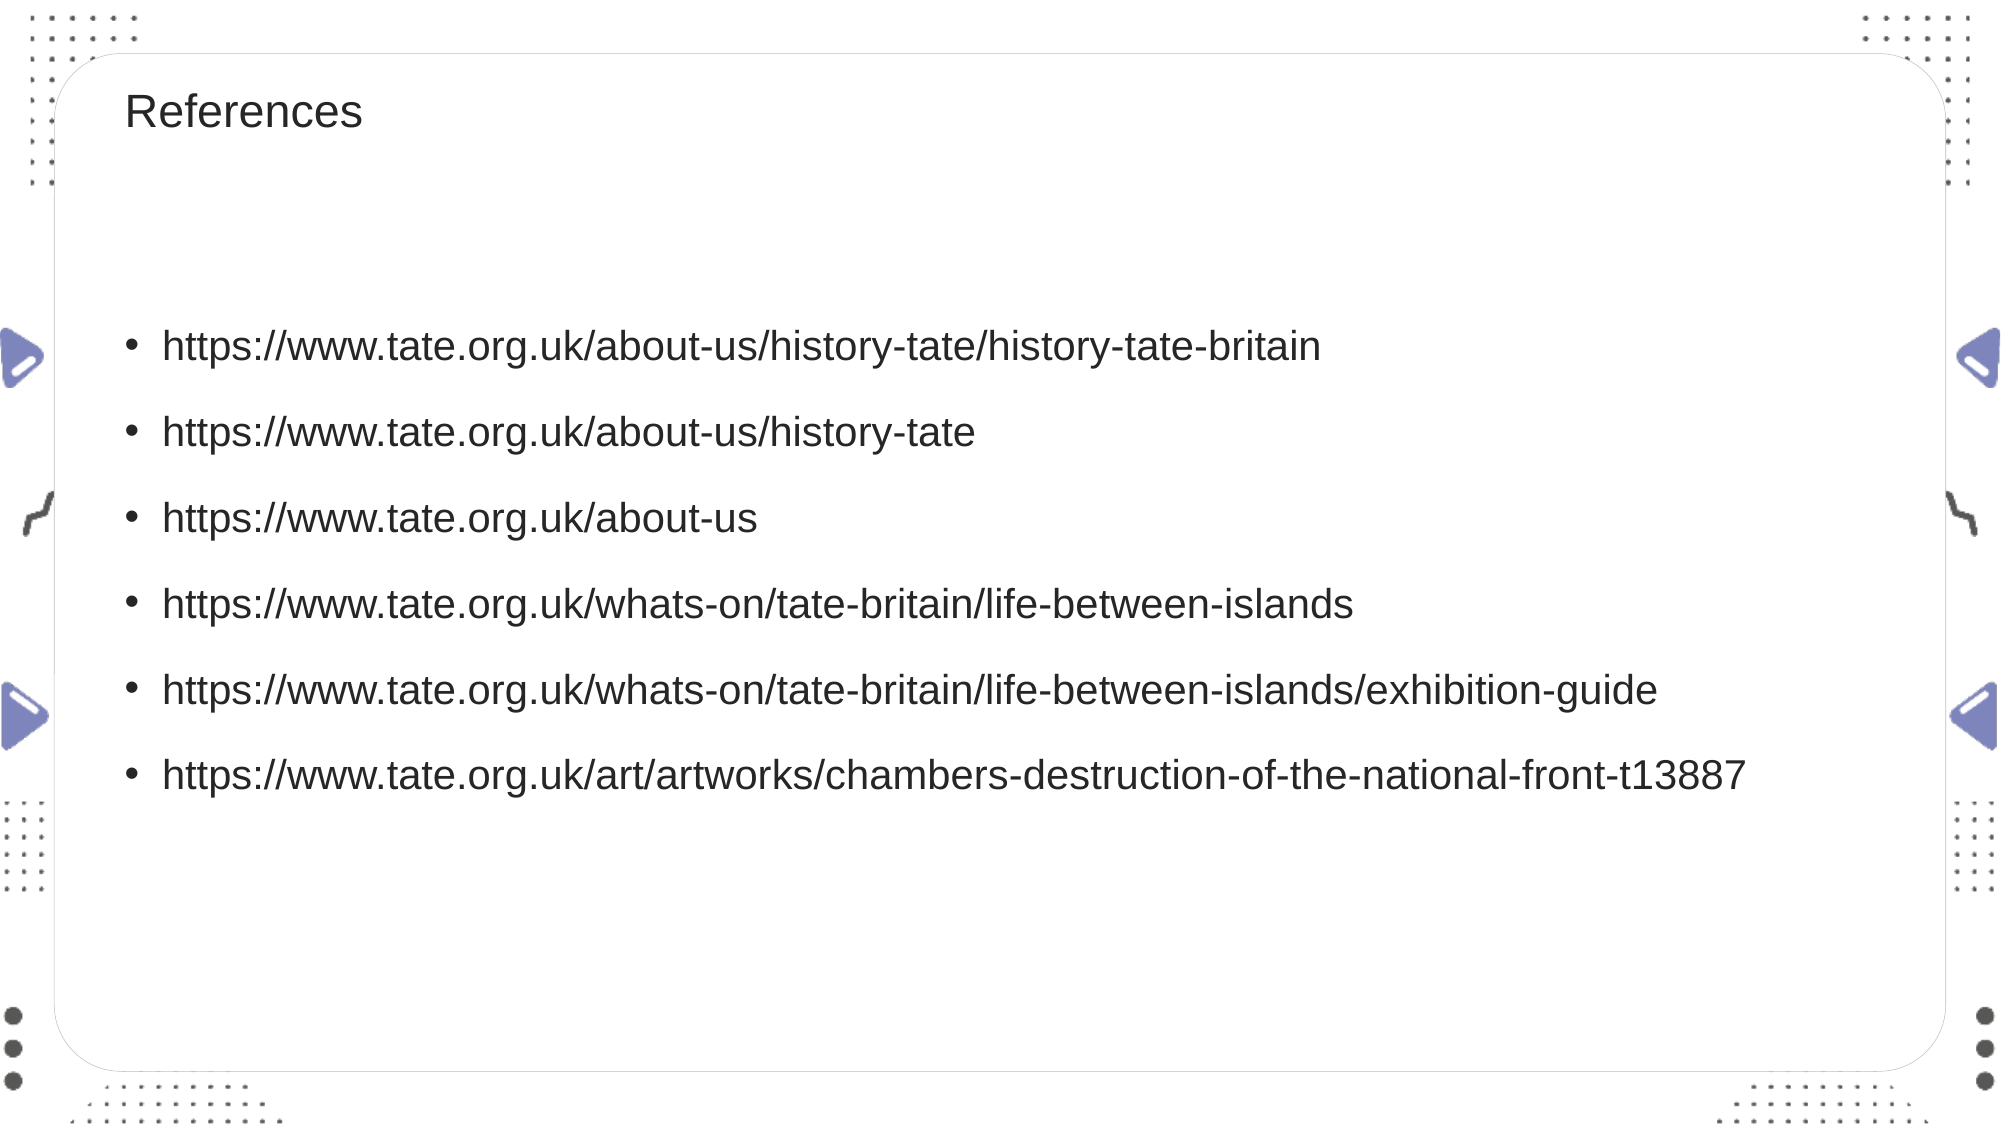

# References
https://www.tate.org.uk/about-us/history-tate/history-tate-britain
https://www.tate.org.uk/about-us/history-tate
https://www.tate.org.uk/about-us
https://www.tate.org.uk/whats-on/tate-britain/life-between-islands
https://www.tate.org.uk/whats-on/tate-britain/life-between-islands/exhibition-guide
https://www.tate.org.uk/art/artworks/chambers-destruction-of-the-national-front-t13887